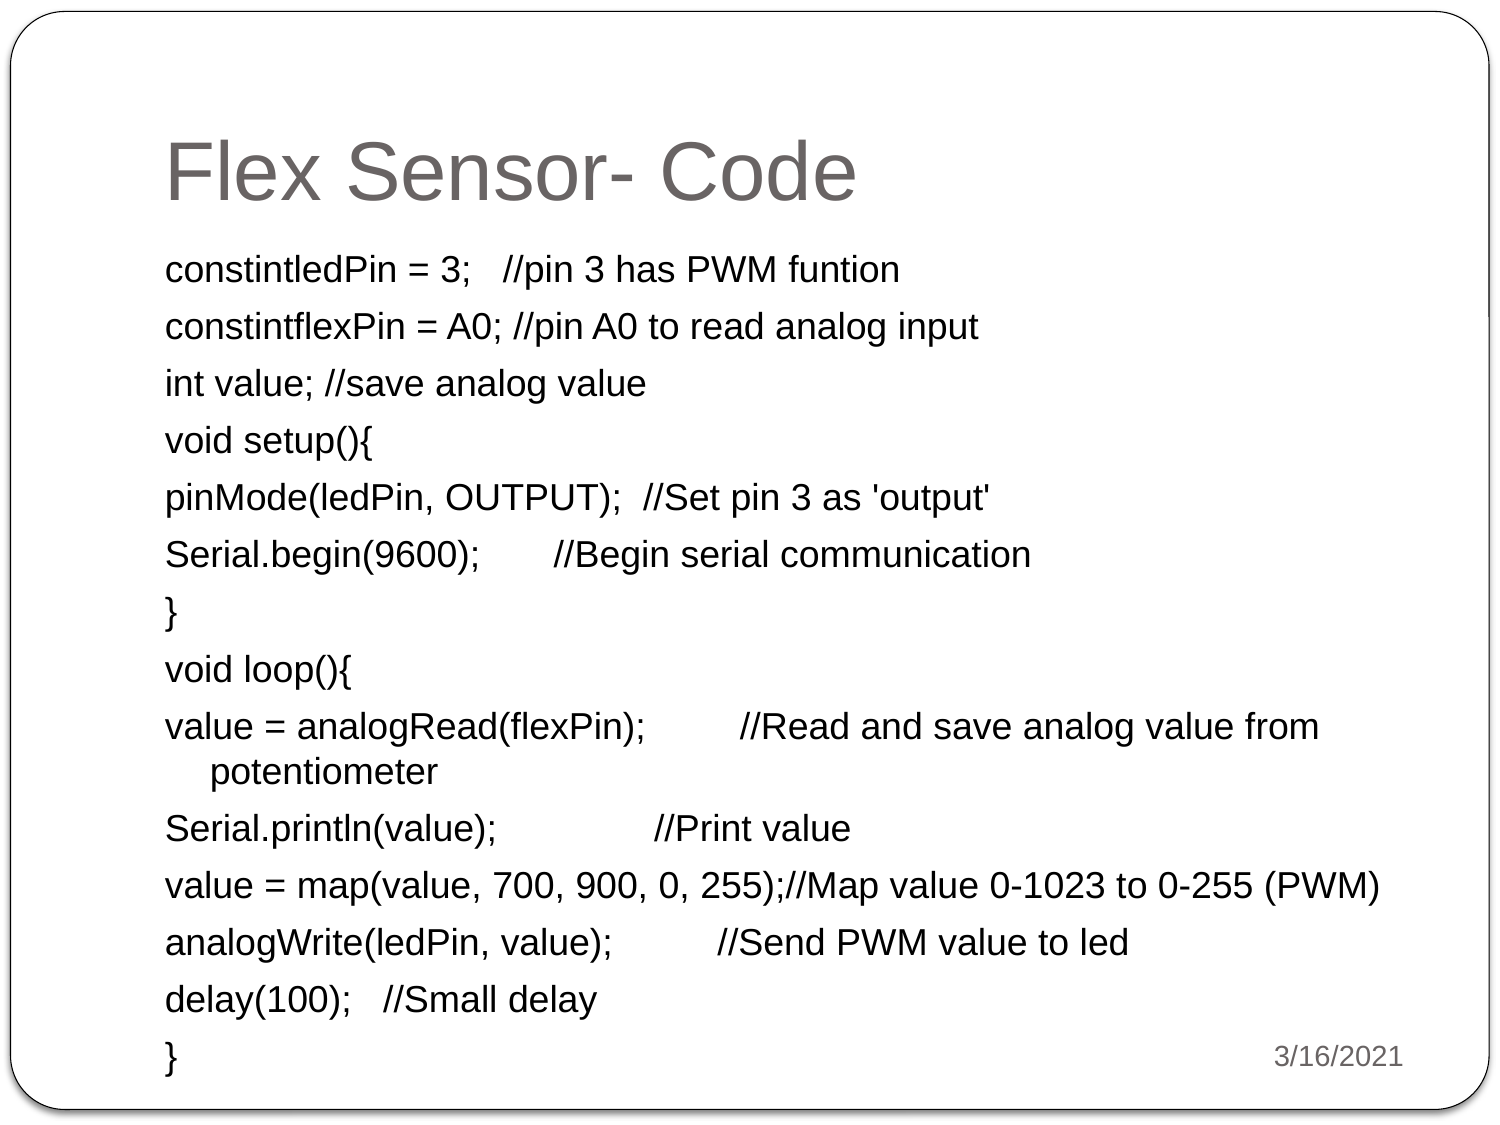

# Flex Sensor- Code
constintledPin = 3;   //pin 3 has PWM funtion
constintflexPin = A0; //pin A0 to read analog input
int value; //save analog value
void setup(){
pinMode(ledPin, OUTPUT);  //Set pin 3 as 'output'
Serial.begin(9600);       //Begin serial communication
}
void loop(){
value = analogRead(flexPin);         //Read and save analog value from potentiometer
Serial.println(value);               //Print value
value = map(value, 700, 900, 0, 255);//Map value 0-1023 to 0-255 (PWM)
analogWrite(ledPin, value);          //Send PWM value to led
delay(100);   //Small delay
}
3/16/2021